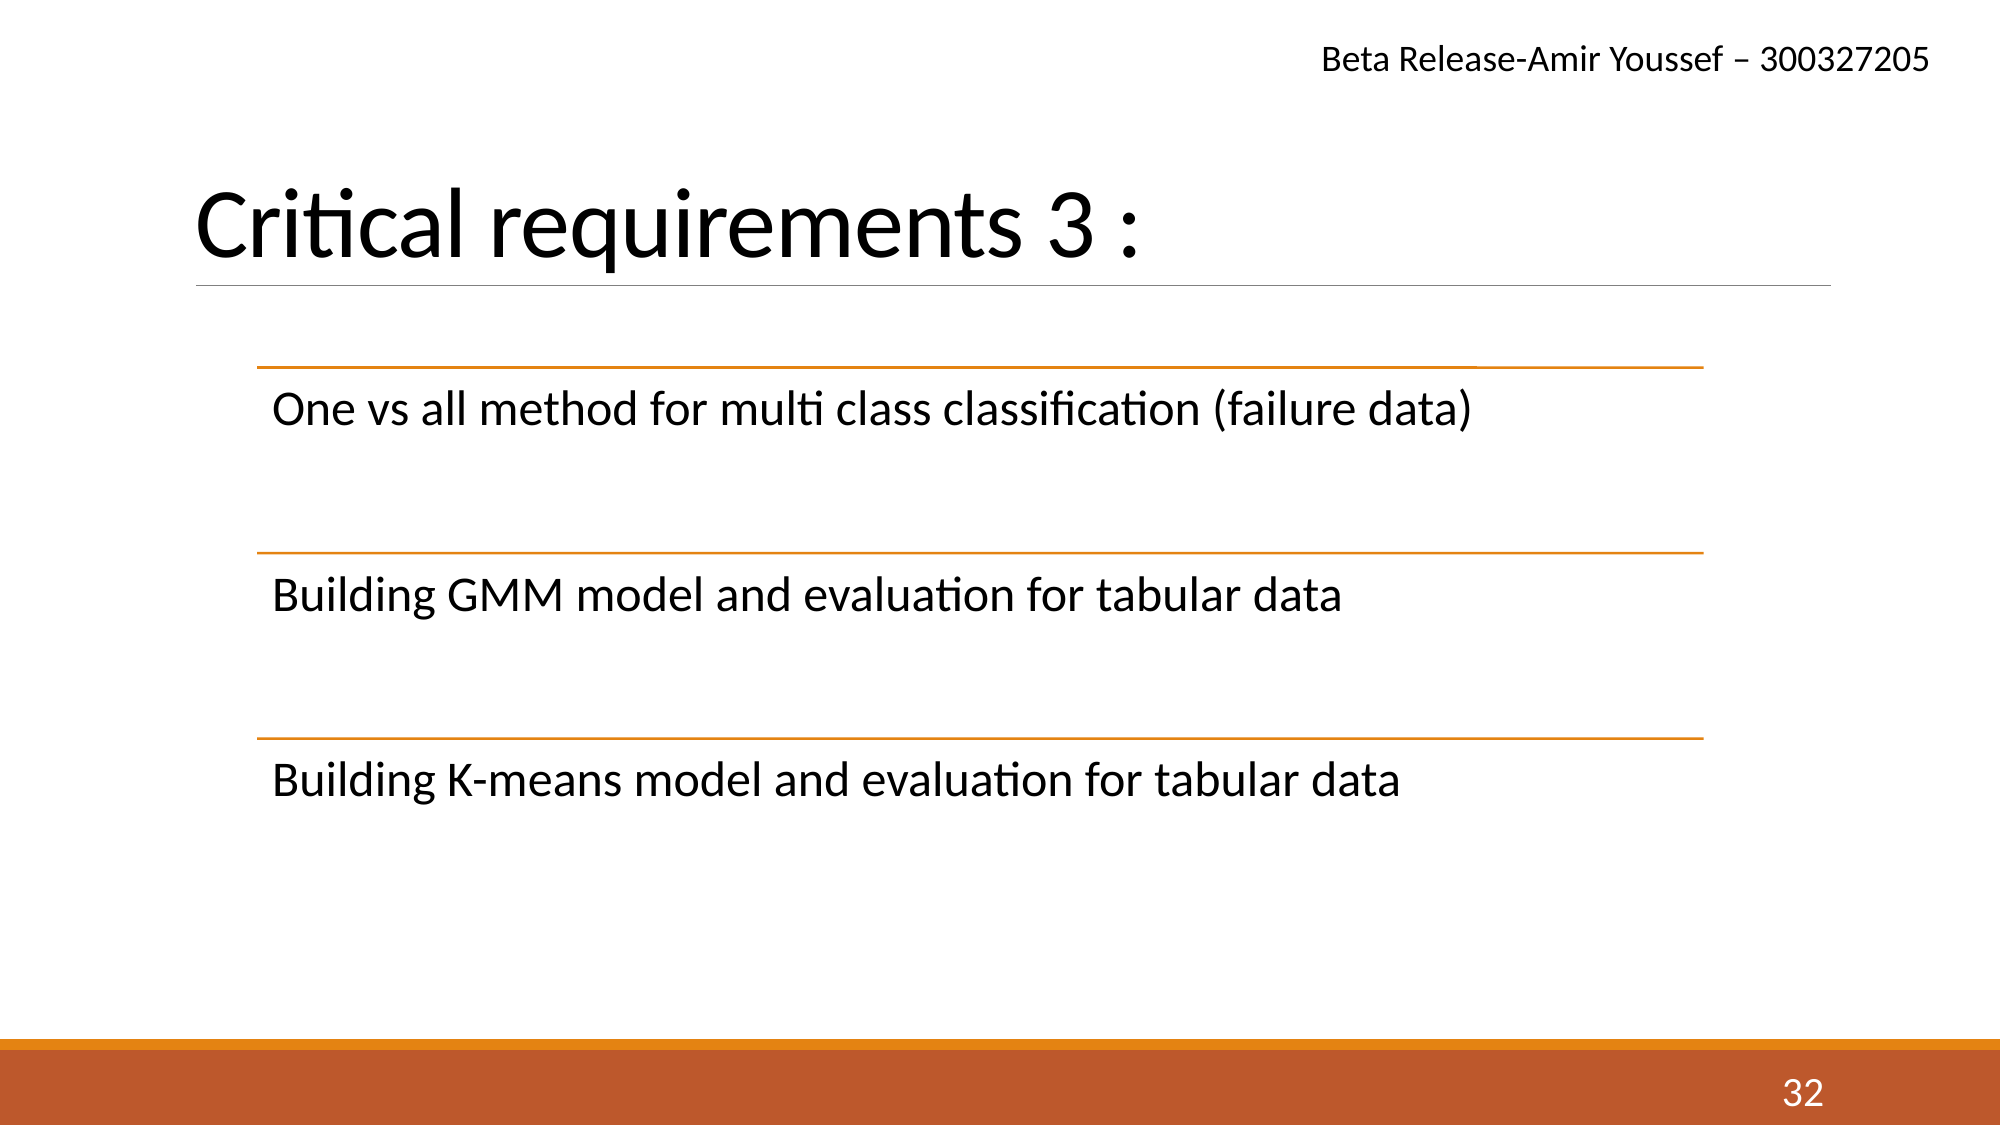

Beta Release-Amir Youssef – 300327205

# Critical requirements 3 :
One vs all method for multi class classification (failure data)
Building GMM model and evaluation for tabular data
Building K-means model and evaluation for tabular data
32